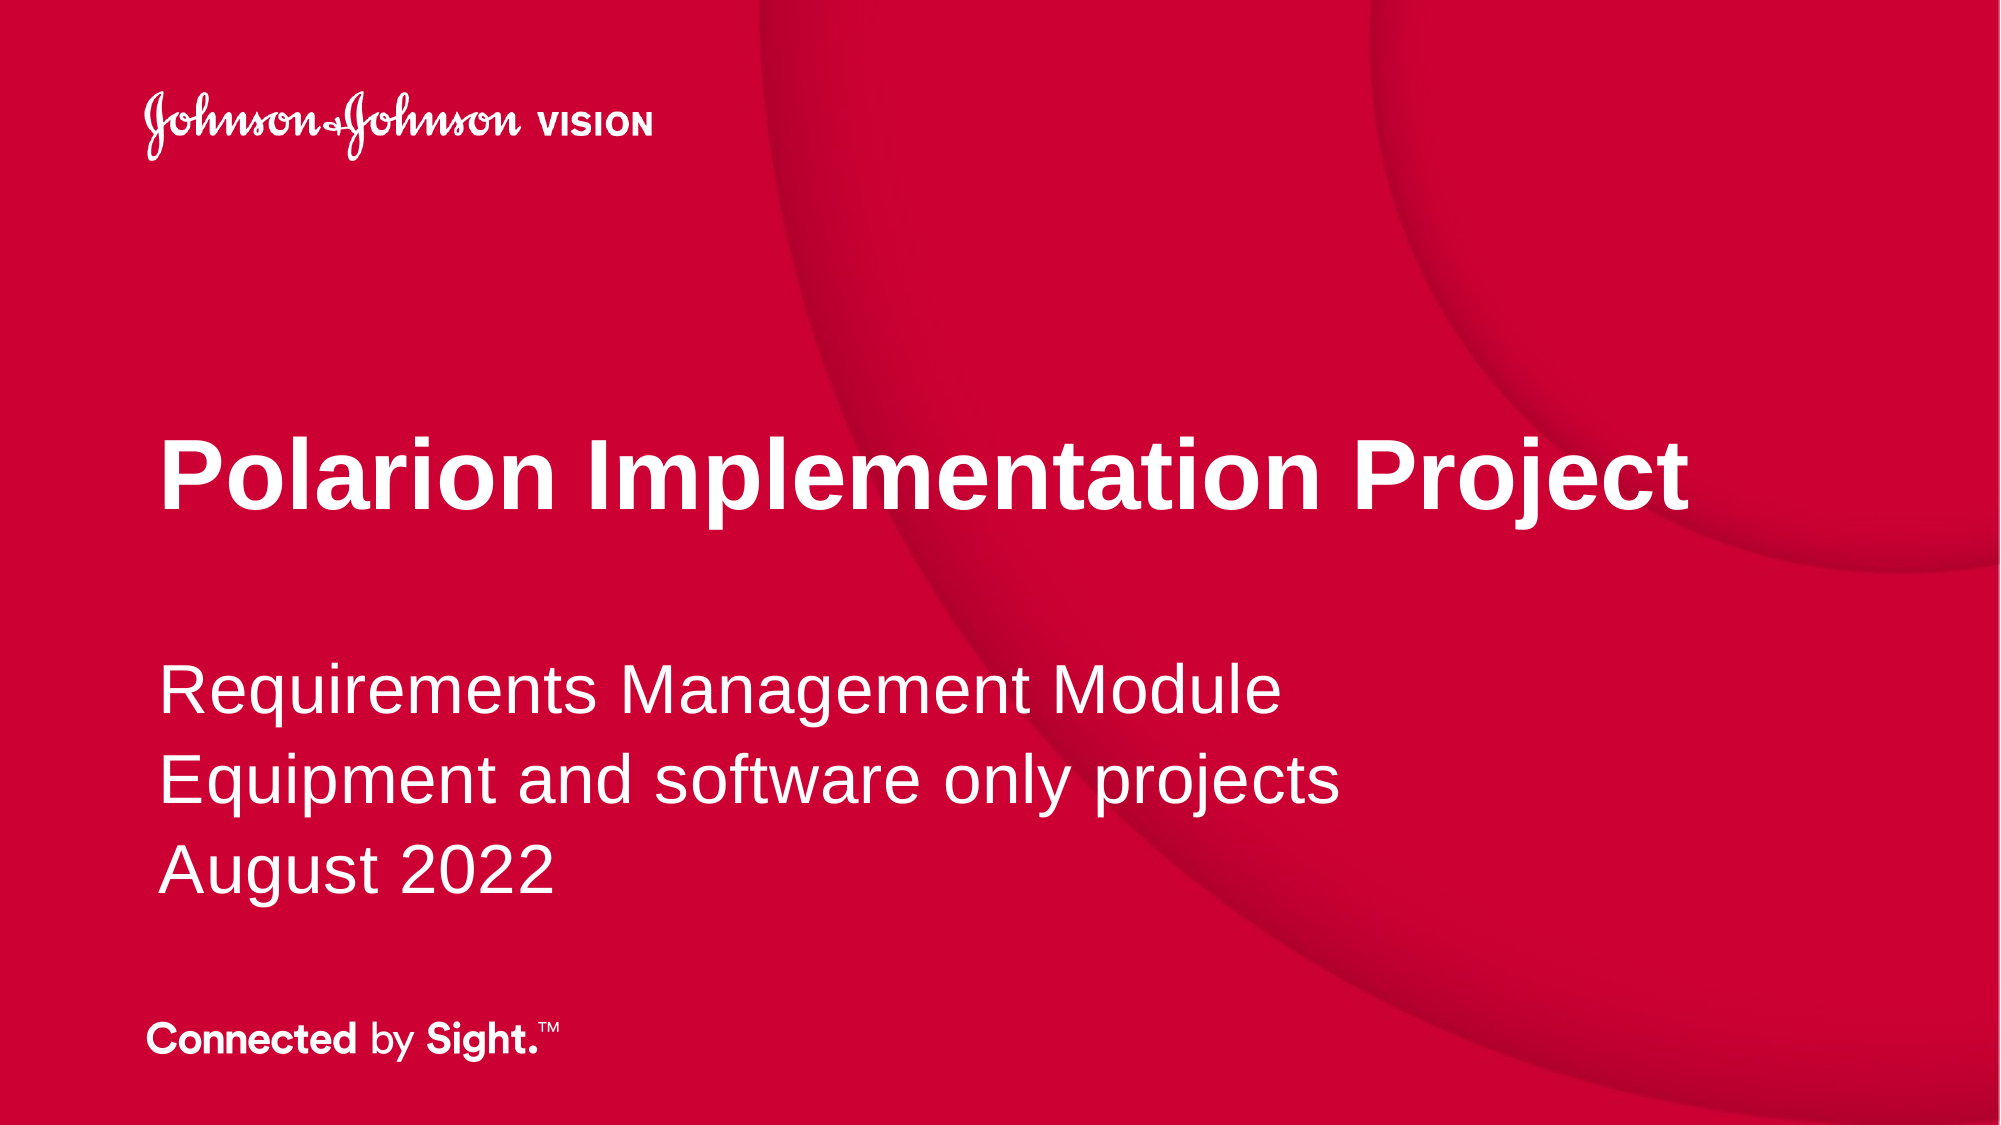

# Polarion Implementation Project
Requirements Management Module
Equipment and software only projects
August 2022